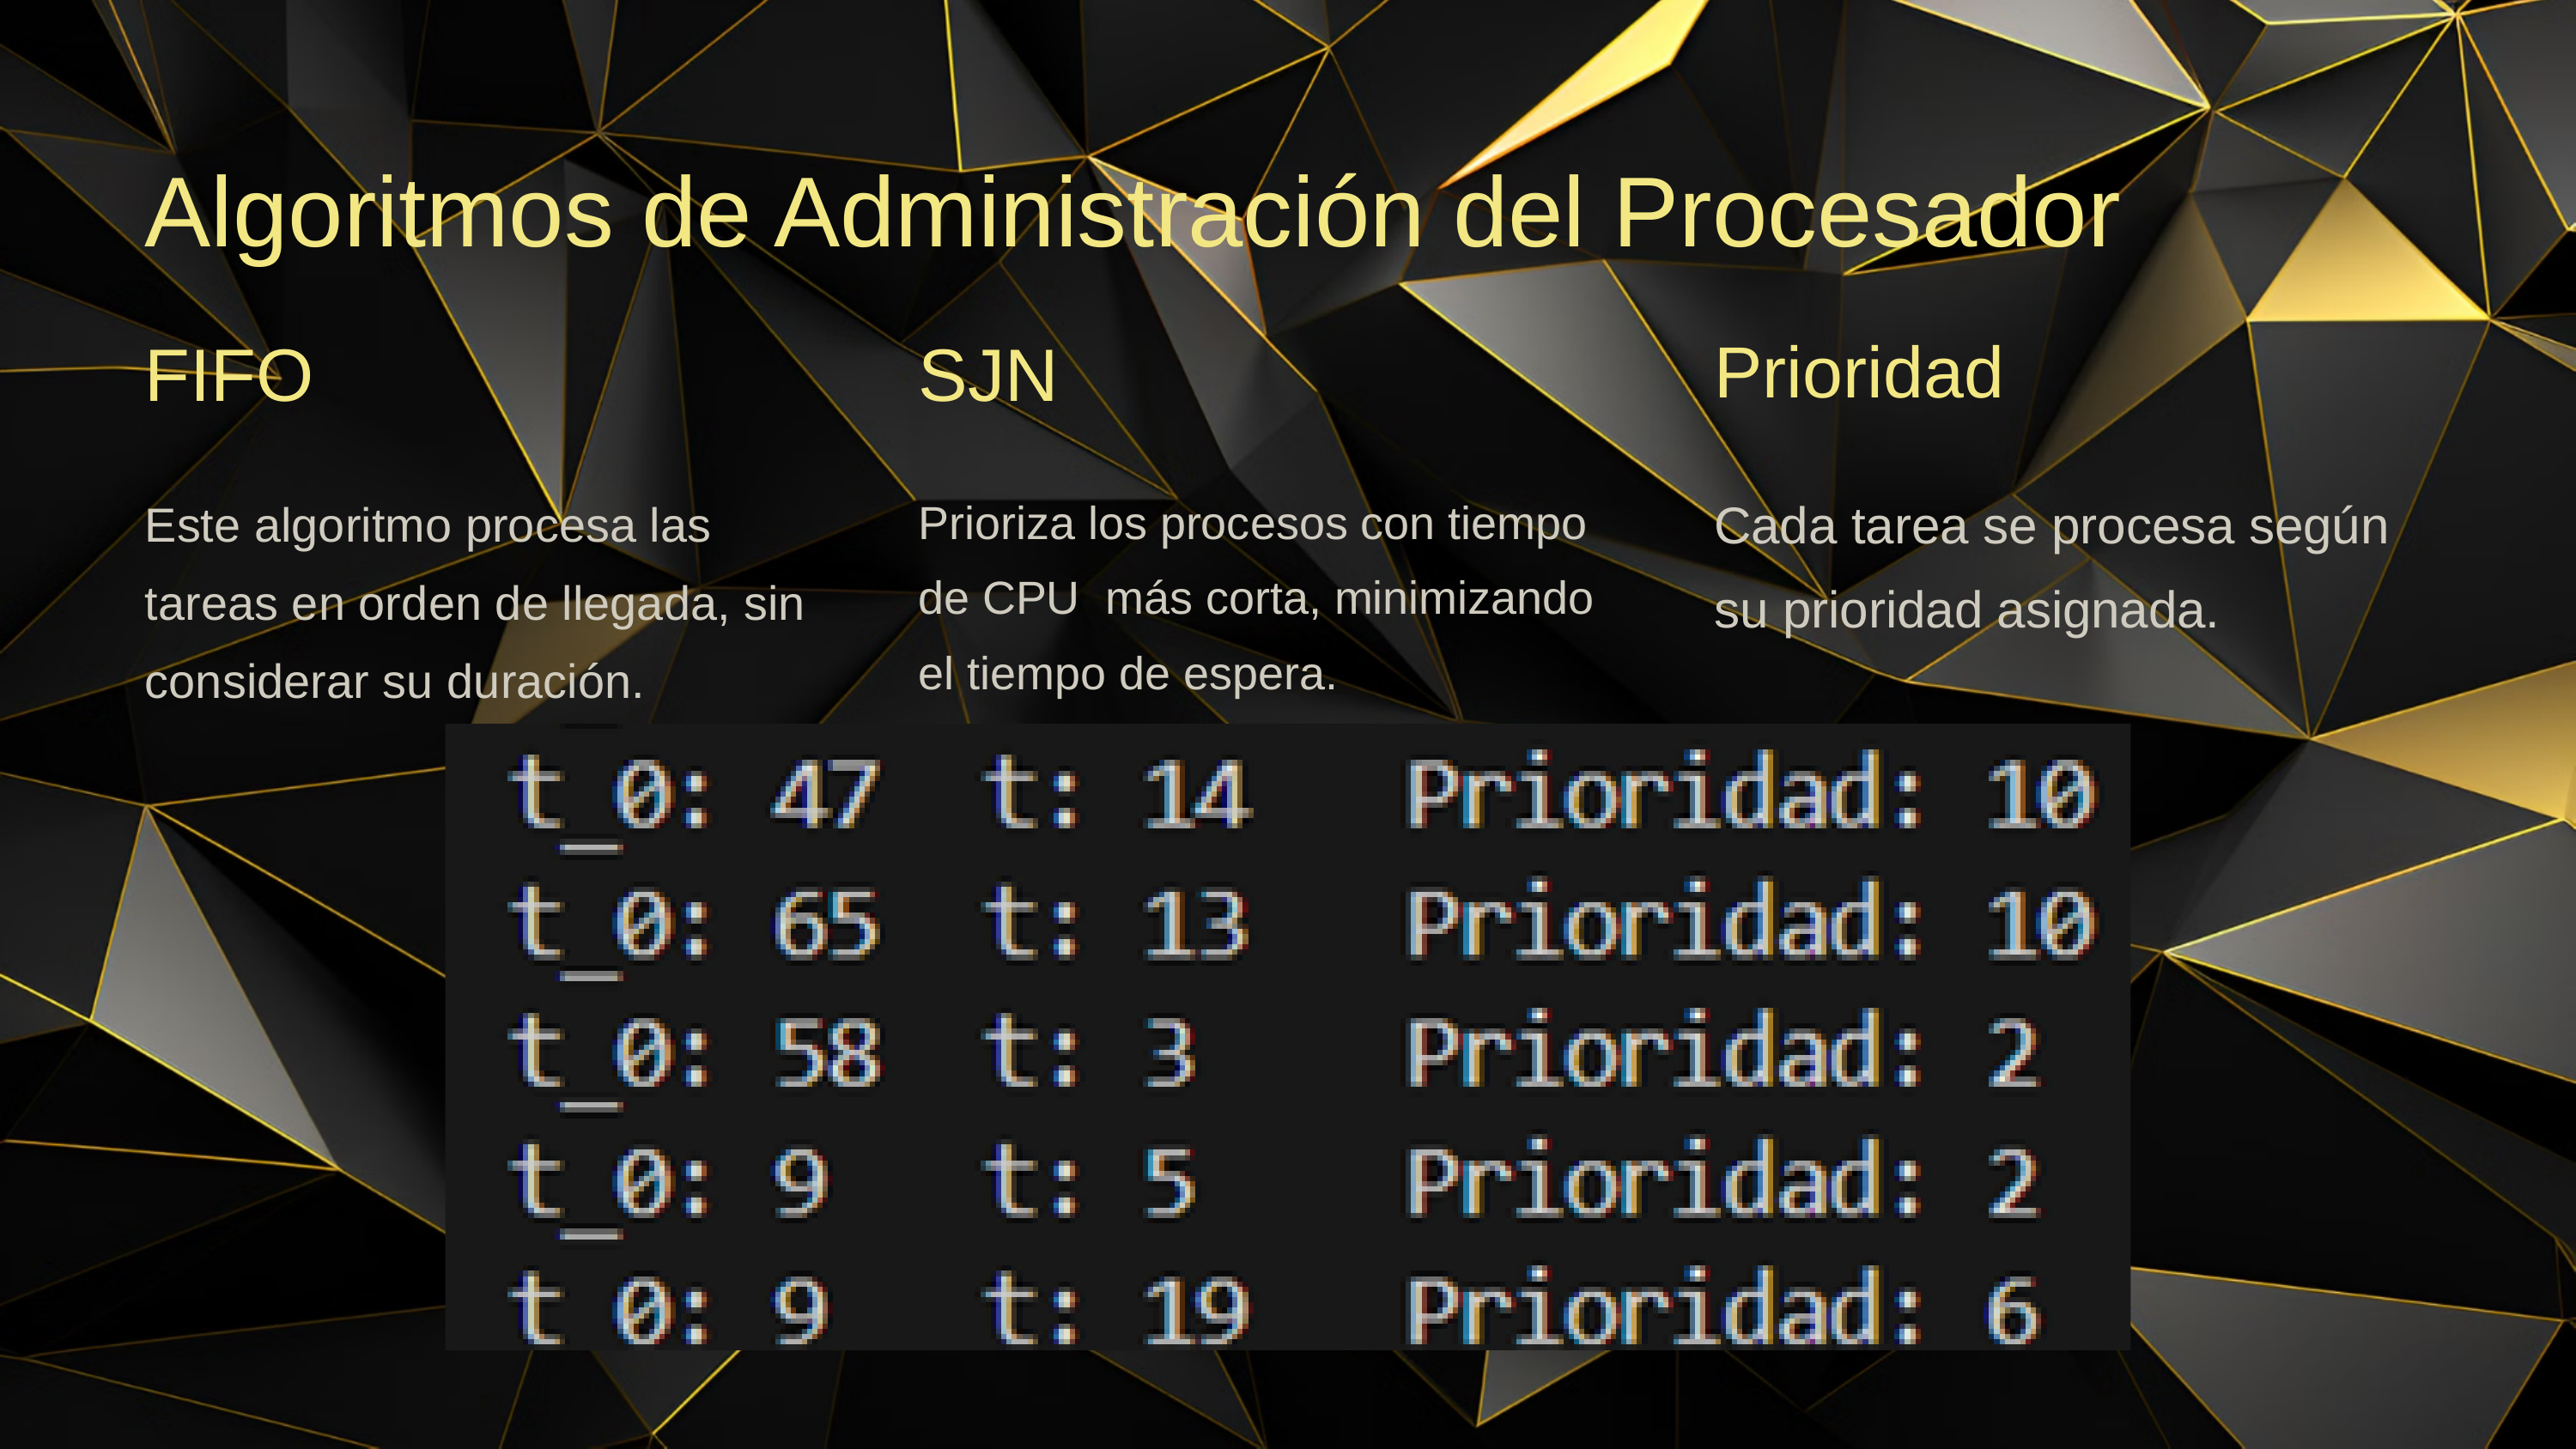

Algoritmos de Administración del Procesador
Prioridad
FIFO
SJN
Cada tarea se procesa según su prioridad asignada.
Este algoritmo procesa las tareas en orden de llegada, sin considerar su duración.
Prioriza los procesos con tiempo de CPU  más corta, minimizando el tiempo de espera.